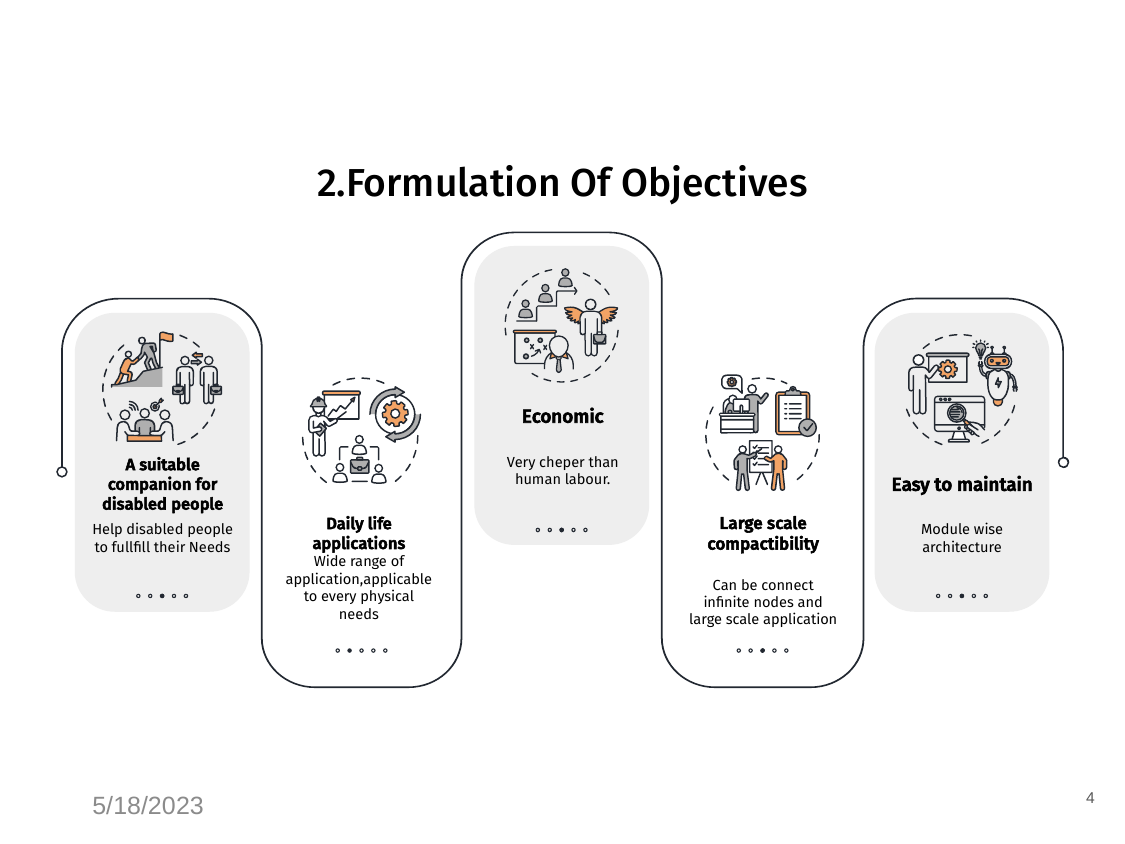

2.Formulation Of Objectives

Economic
Very cheper than human labour.
A suitable companion for disabled people
Easy to maintain
Help disabled people to fullfill their Needs
Module wise architecture
Daily life applications
Large scale compactibility
Wide range of application,applicable to every physical needs
Can be connect infinite nodes and large scale application
4
5/18/2023